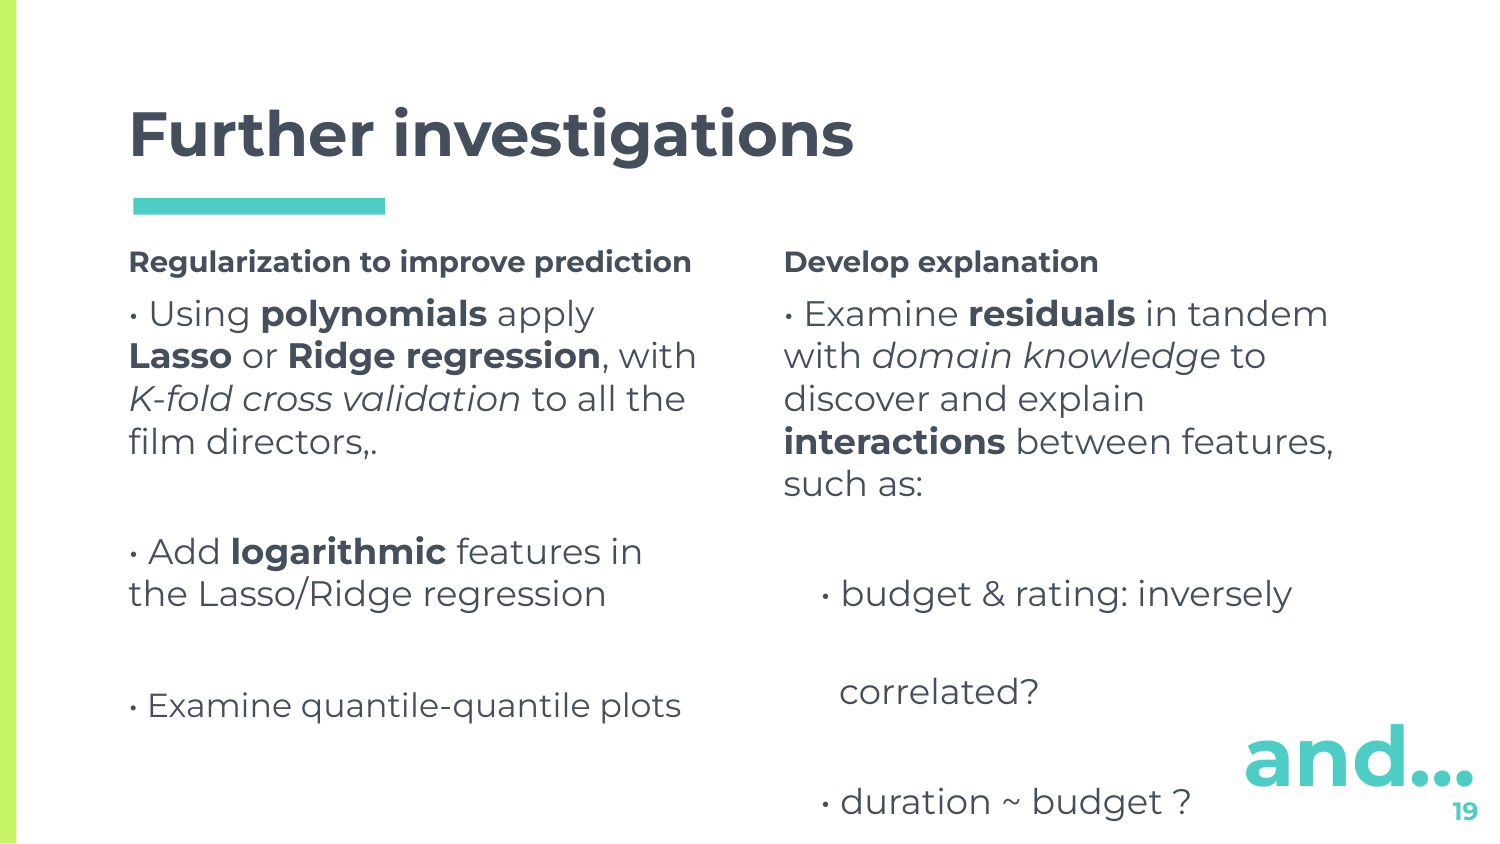

# Further investigations
Regularization to improve prediction
• Using polynomials apply Lasso or Ridge regression, with K-fold cross validation to all the film directors,.

• Add logarithmic features in the Lasso/Ridge regression

• Examine quantile-quantile plots
Develop explanation
• Examine residuals in tandem with domain knowledge to discover and explain interactions between features, such as:

    • budget & rating: inversely
      correlated?

    • duration ~ budget ?
and…
19